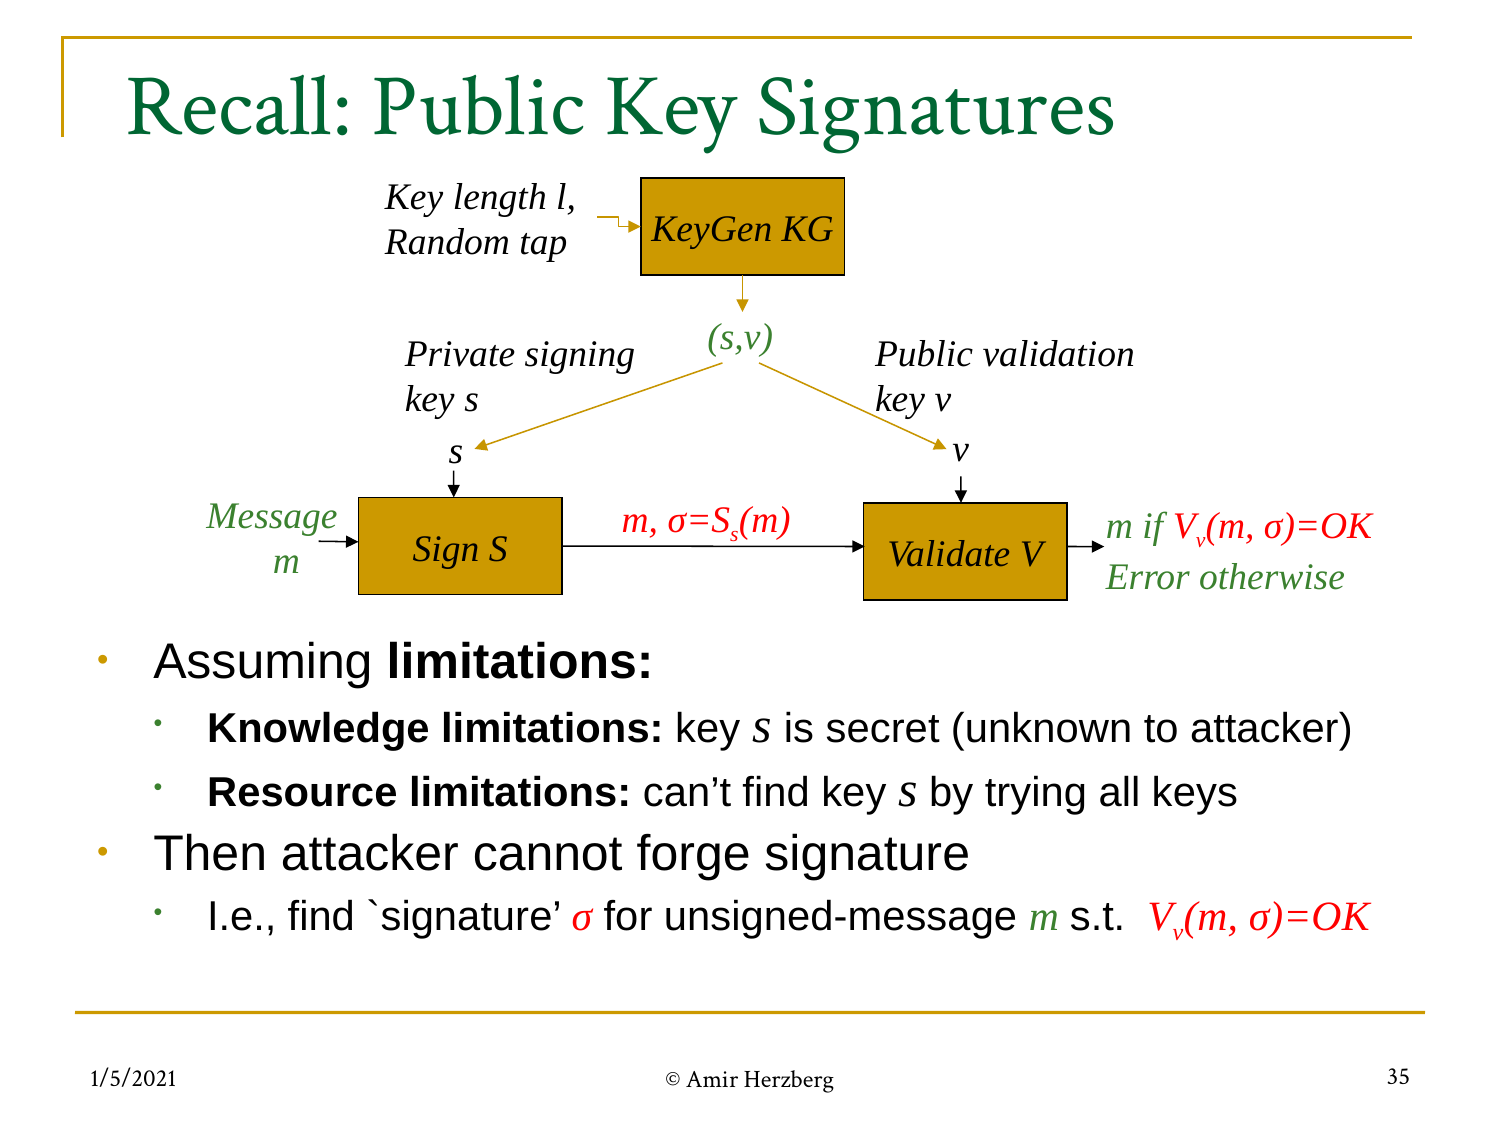

35
# Recall: Public Key Signatures
Key length l,
Random tap
KeyGen KG
(s,v)
Private signing
key s
Public validation
key v
v
s

Message
       m
m, σ=Ss(m)
m if Vv(m, σ)=OK
Error otherwise
Sign S
Validate V

Assuming limitations:
Knowledge limitations: key s is secret (unknown to attacker)
Resource limitations: can’t find key s by trying all keys
Then attacker cannot forge signature
I.e., find `signature’ σ for unsigned-message m s.t.  Vv(m, σ)=OK
1/5/2021
© Amir Herzberg